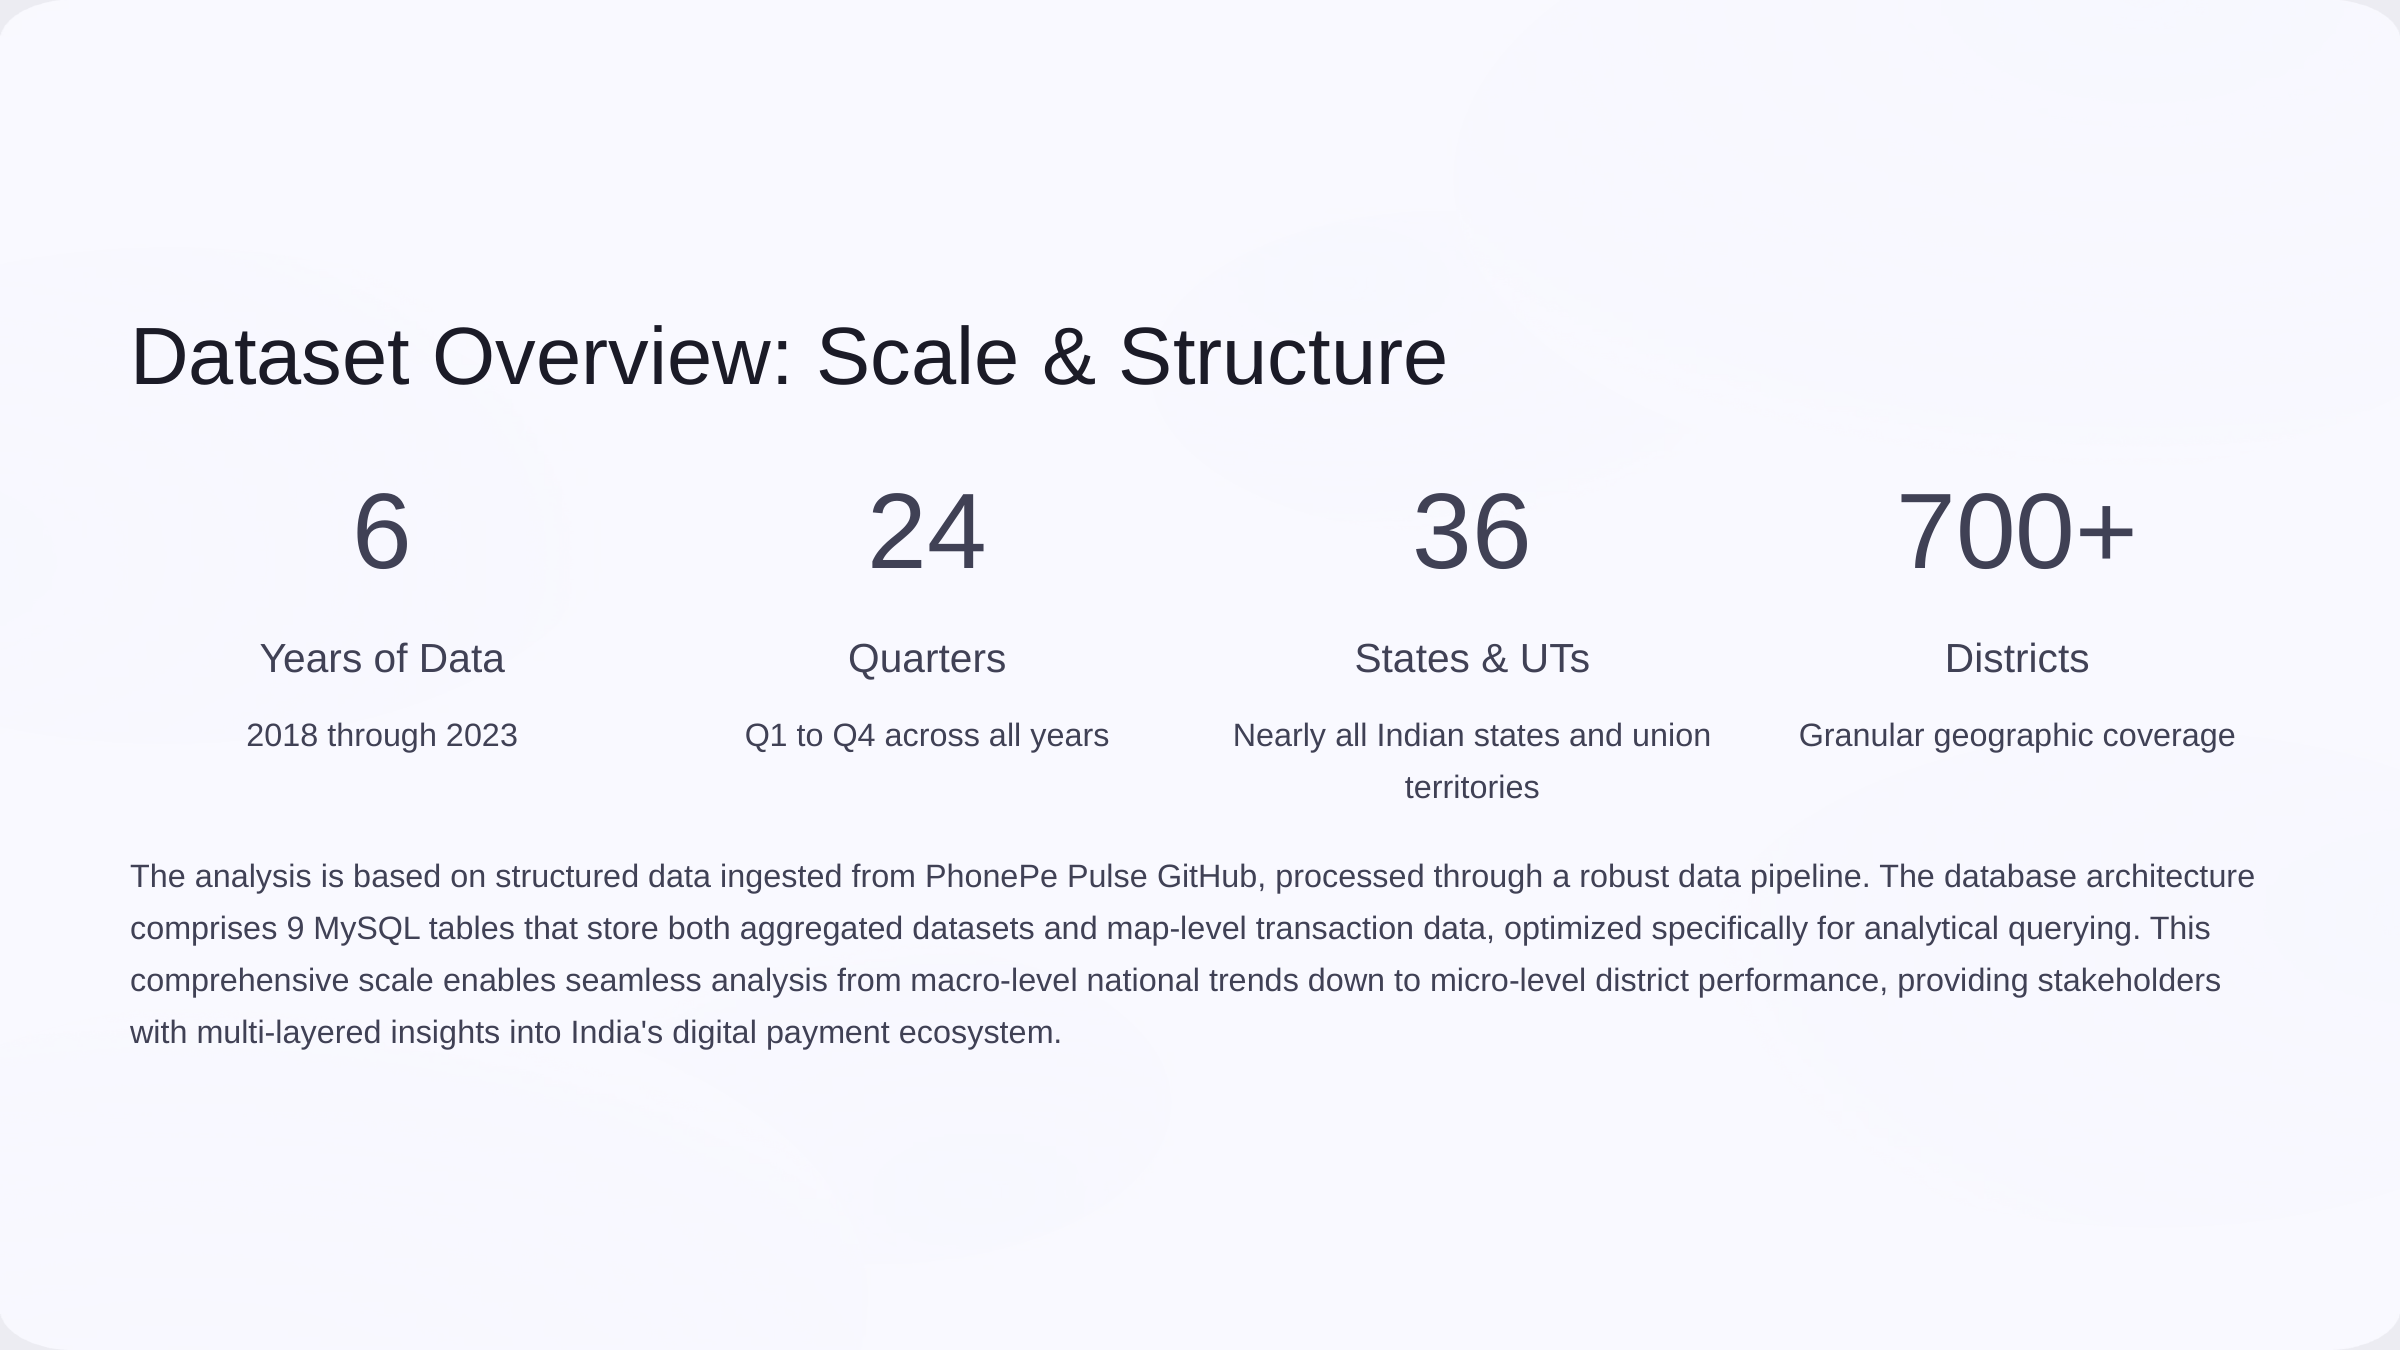

Dataset Overview: Scale & Structure
6
24
36
700+
Years of Data
Quarters
States & UTs
Districts
2018 through 2023
Q1 to Q4 across all years
Nearly all Indian states and union territories
Granular geographic coverage
The analysis is based on structured data ingested from PhonePe Pulse GitHub, processed through a robust data pipeline. The database architecture comprises 9 MySQL tables that store both aggregated datasets and map-level transaction data, optimized specifically for analytical querying. This comprehensive scale enables seamless analysis from macro-level national trends down to micro-level district performance, providing stakeholders with multi-layered insights into India's digital payment ecosystem.